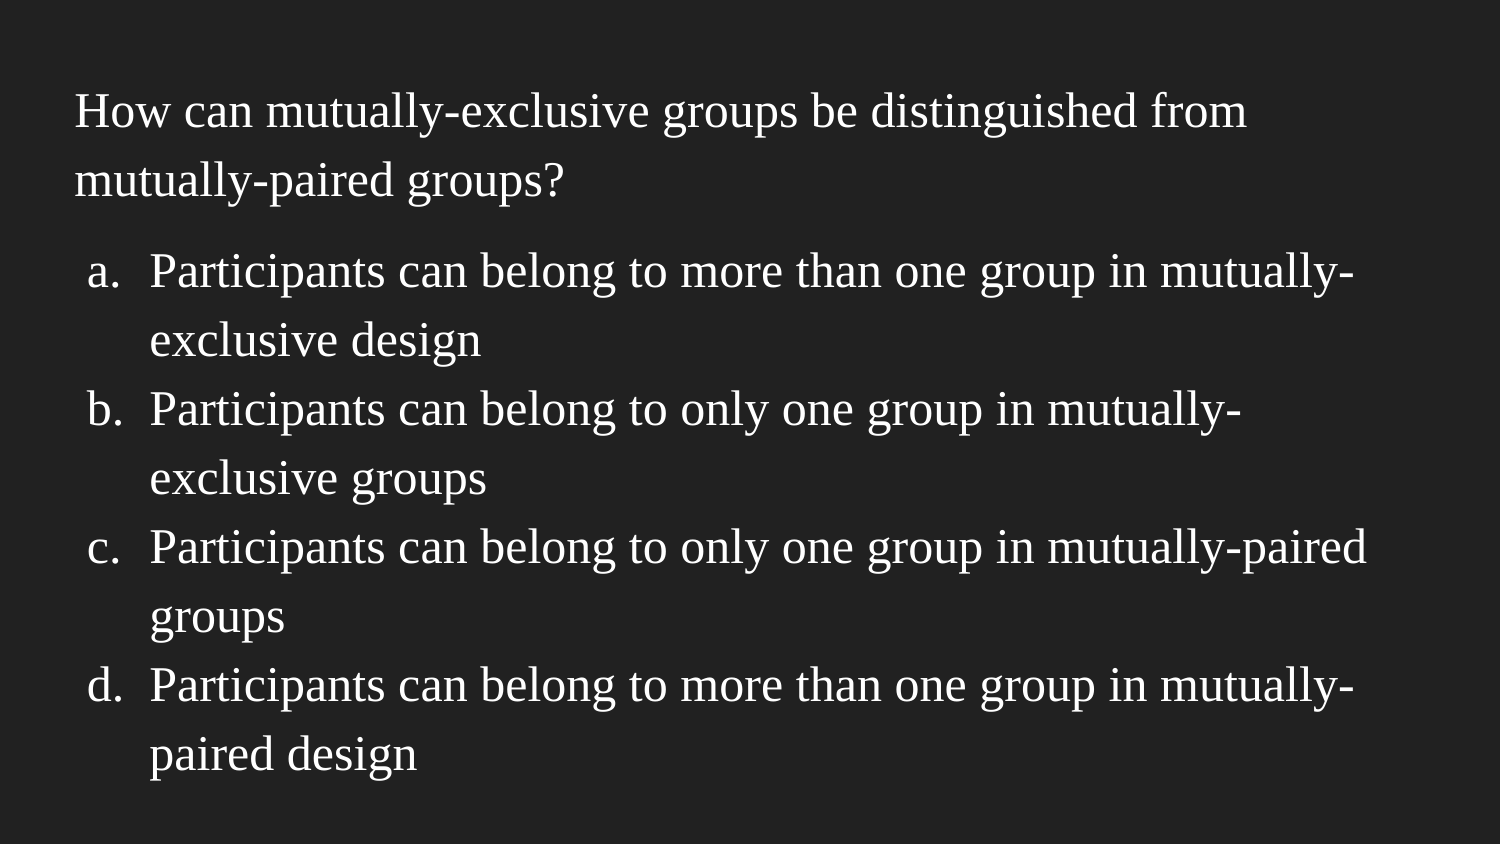

How can mutually-exclusive groups be distinguished from mutually-paired groups?
Participants can belong to more than one group in mutually-exclusive design
Participants can belong to only one group in mutually-exclusive groups
Participants can belong to only one group in mutually-paired groups
Participants can belong to more than one group in mutually-paired design